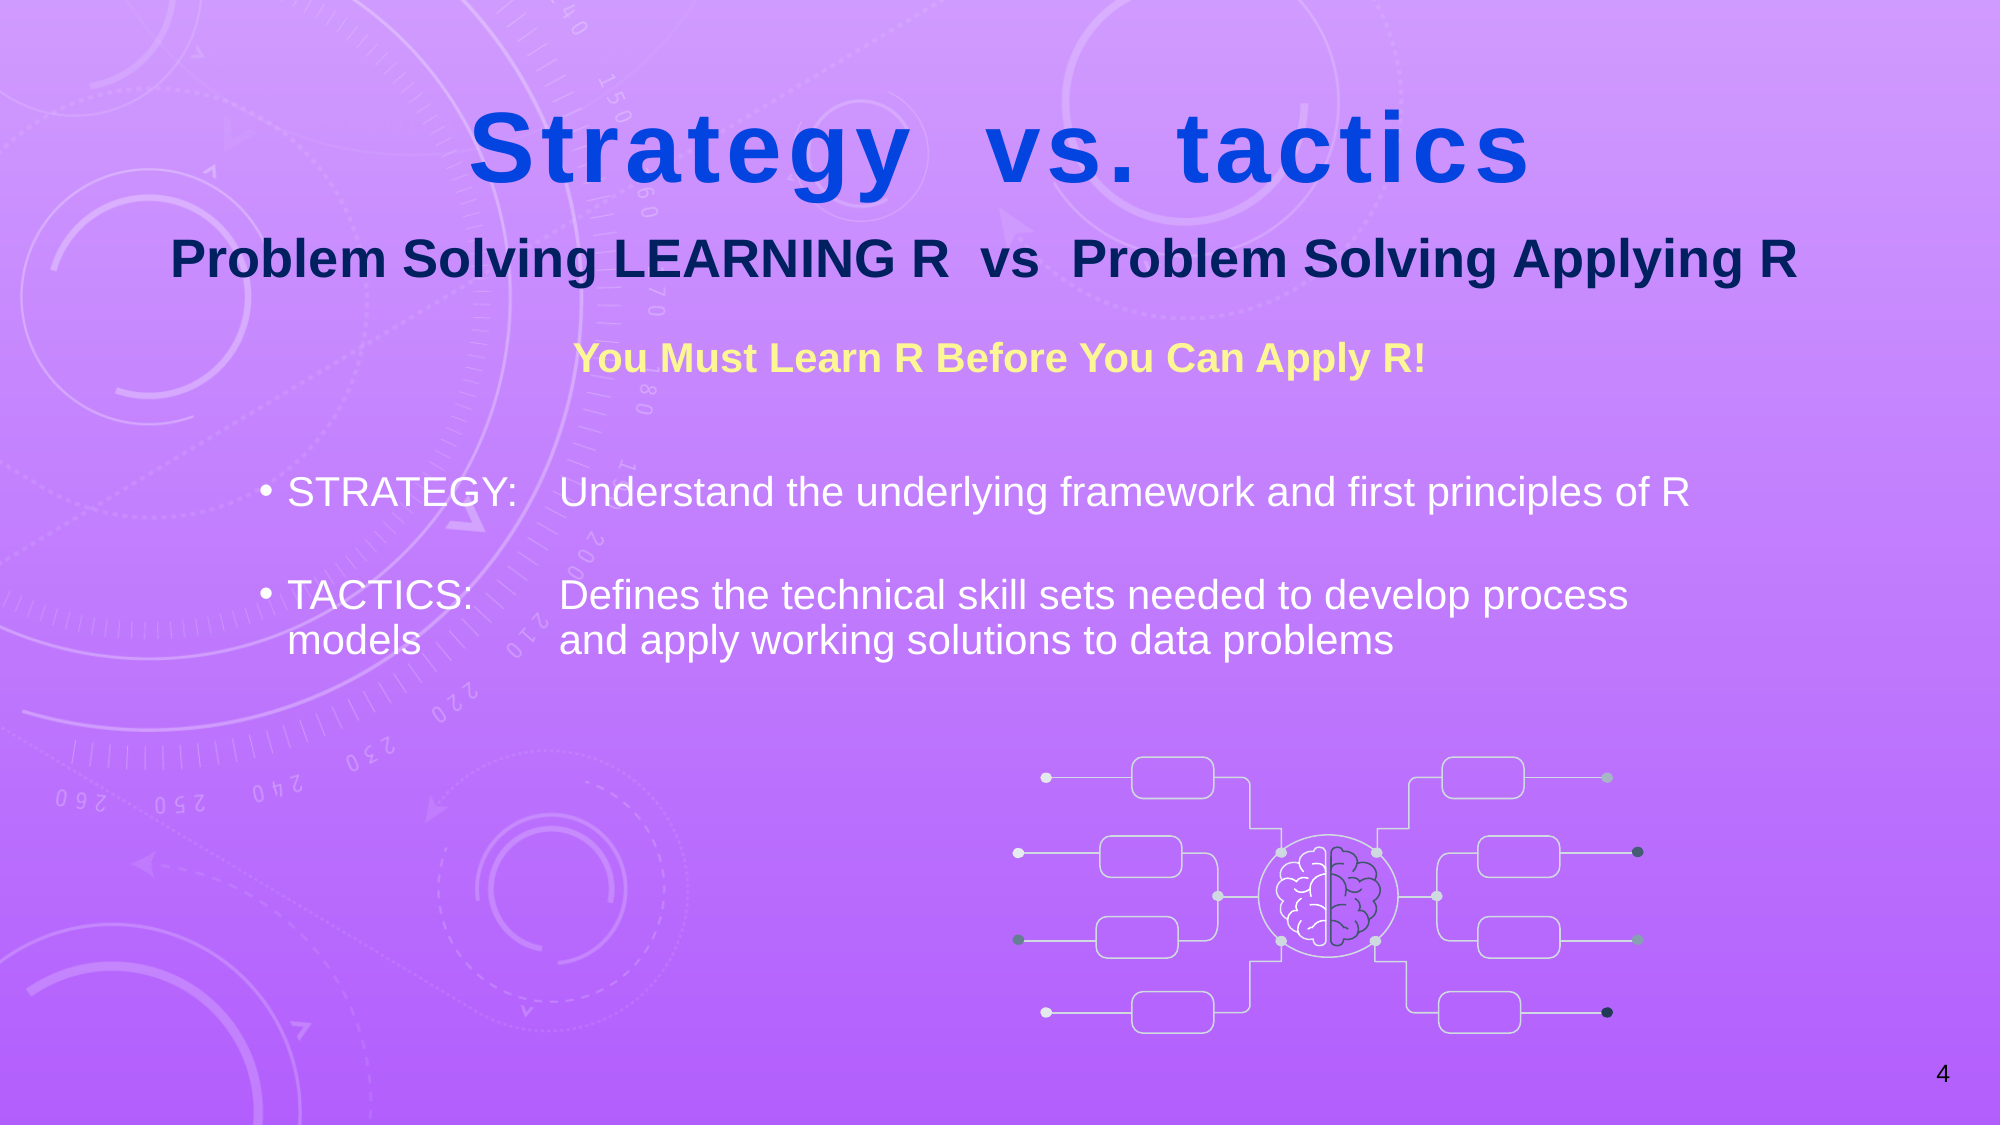

Strategy  vs. tactics
Problem Solving LEARNING R  vs  Problem Solving Applying R
You Must Learn R Before You Can Apply R!
STRATEGY:	Understand the underlying framework and first principles of R
TACTICS:	Defines the technical skill sets needed to develop process models 	and apply working solutions to data problems

4